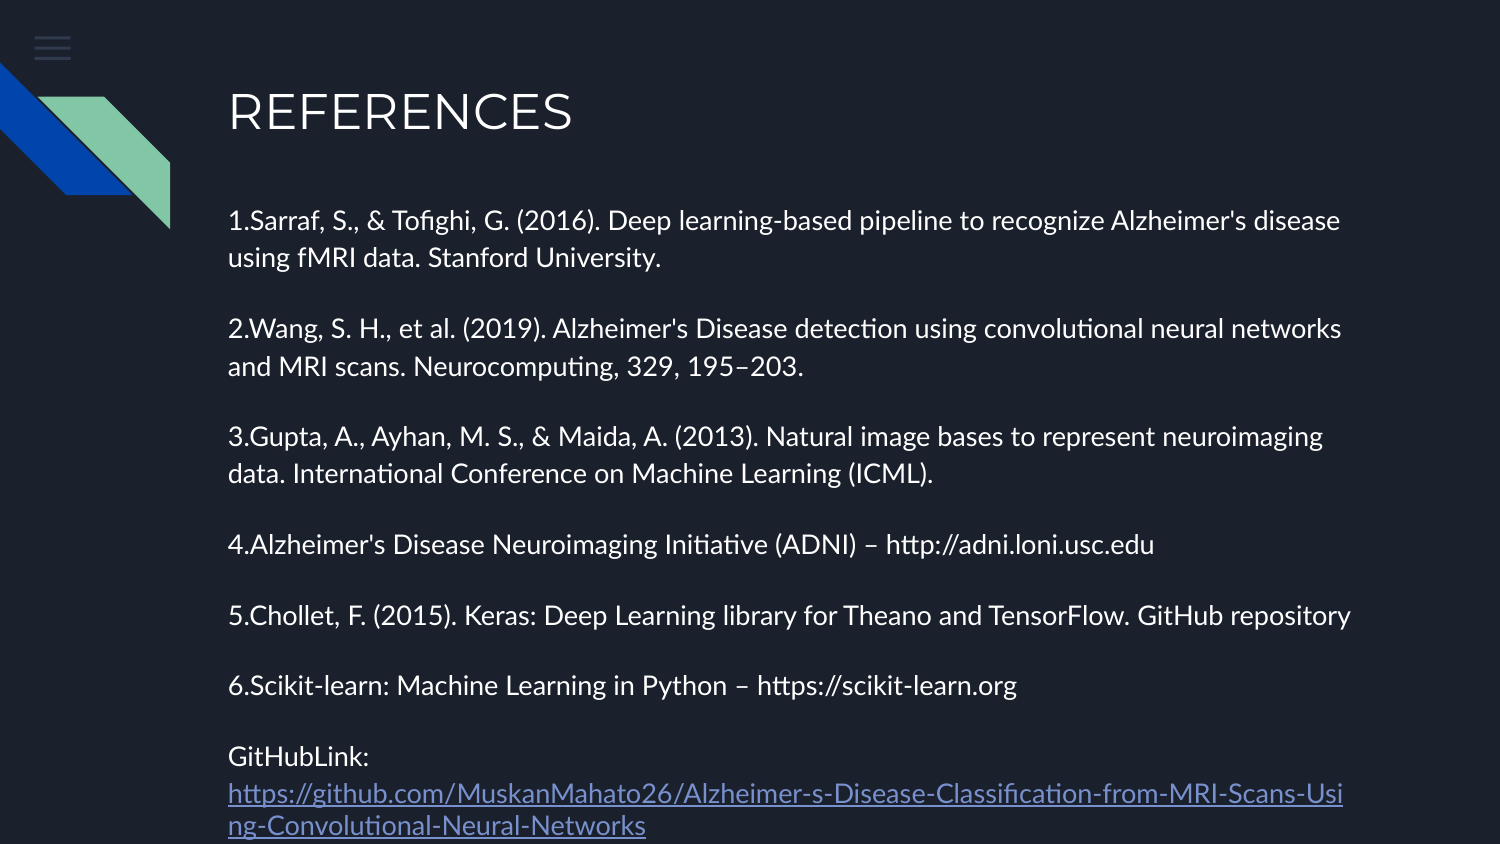

# REFERENCES
1.Sarraf, S., & Tofighi, G. (2016). Deep learning-based pipeline to recognize Alzheimer's disease using fMRI data. Stanford University.
2.Wang, S. H., et al. (2019). Alzheimer's Disease detection using convolutional neural networks and MRI scans. Neurocomputing, 329, 195–203.
3.Gupta, A., Ayhan, M. S., & Maida, A. (2013). Natural image bases to represent neuroimaging data. International Conference on Machine Learning (ICML).
4.Alzheimer's Disease Neuroimaging Initiative (ADNI) – http://adni.loni.usc.edu
5.Chollet, F. (2015). Keras: Deep Learning library for Theano and TensorFlow. GitHub repository
6.Scikit-learn: Machine Learning in Python – https://scikit-learn.org
GitHubLink:https://github.com/MuskanMahato26/Alzheimer-s-Disease-Classification-from-MRI-Scans-Using-Convolutional-Neural-Networks